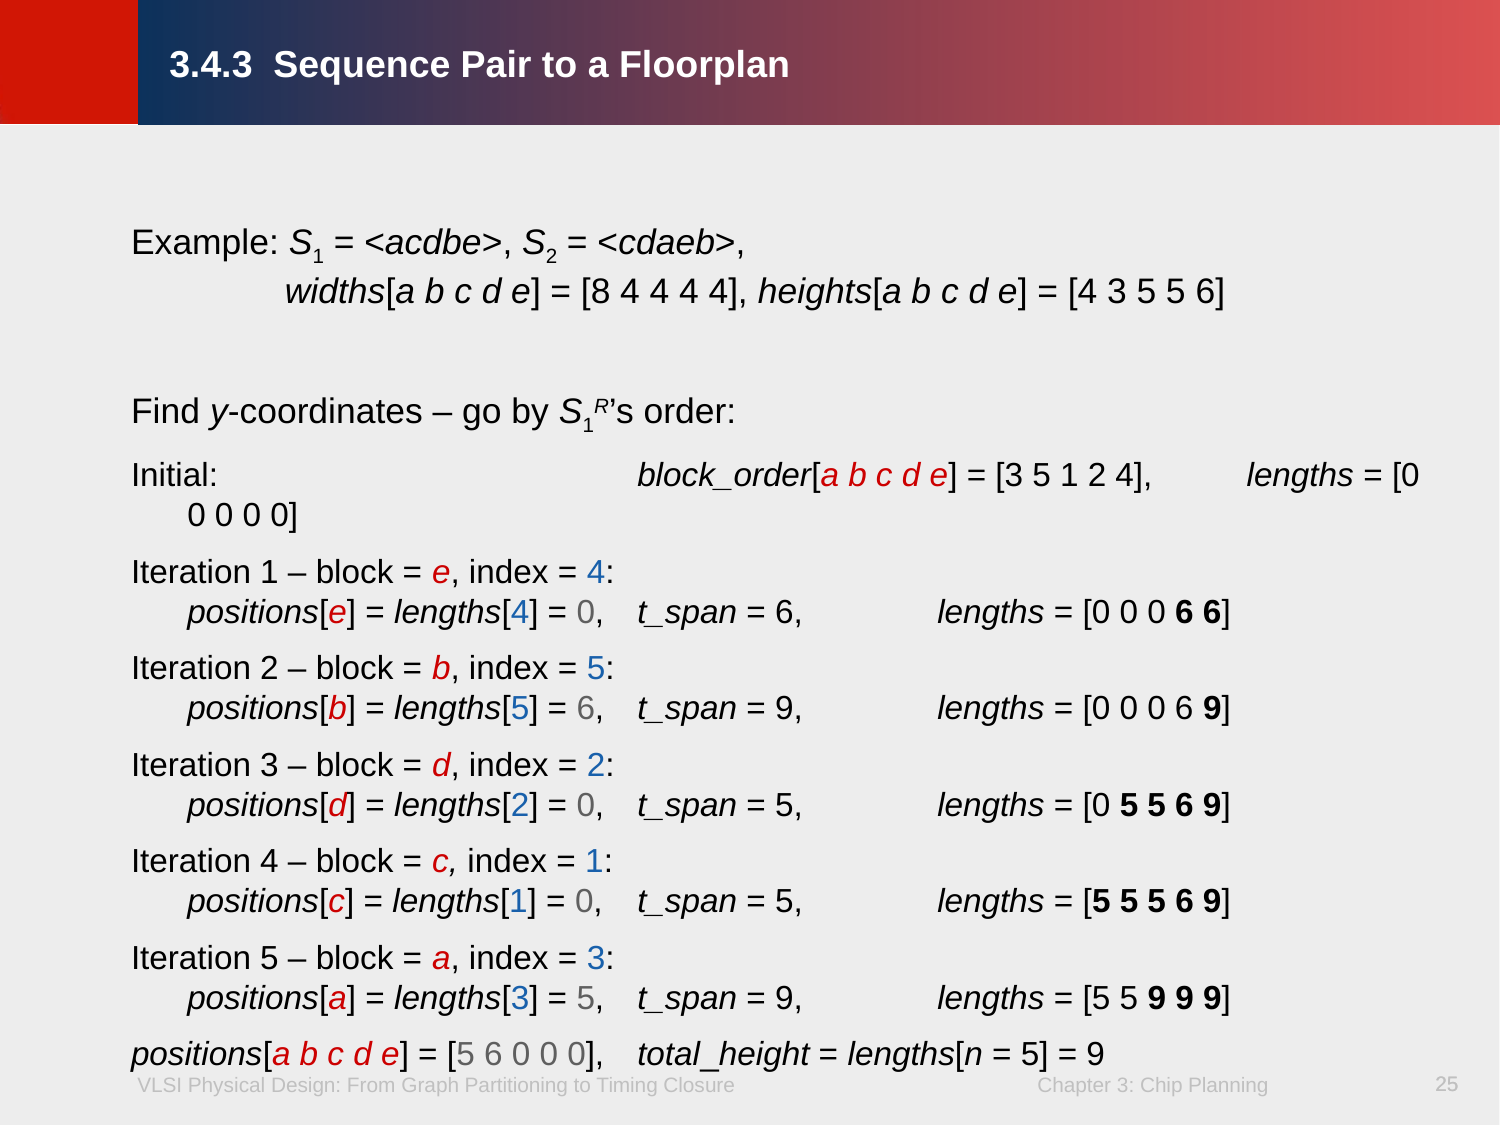

3.4.3  Sequence Pair to a Floorplan
Example: S1 = <acdbe>, S2 = <cdaeb>,
          widths[a b c d e] = [8 4 4 4 4], heights[a b c d e] = [4 3 5 5 6]

Find y-coordinates – go by S1R’s order:
Initial:			block_order[a b c d e] = [3 5 1 2 4],   	 lengths = [0 0 0 0 0]
Iteration 1 – block = e, index = 4:
positions[e] = lengths[4] = 0,	t_span = 6, 	lengths = [0 0 0 6 6]
Iteration 2 – block = b, index = 5:
positions[b] = lengths[5] = 6,	t_span = 9,	lengths = [0 0 0 6 9]
Iteration 3 – block = d, index = 2:
positions[d] = lengths[2] = 0, 	t_span = 5,	lengths = [0 5 5 6 9]
Iteration 4 – block = c, index = 1:
positions[c] = lengths[1] = 0, 	t_span = 5,	lengths = [5 5 5 6 9]
Iteration 5 – block = a, index = 3:
positions[a] = lengths[3] = 5, 	t_span = 9,	lengths = [5 5 9 9 9]
positions[a b c d e] = [5 6 0 0 0], 	total_height = lengths[n = 5] = 9
25
25